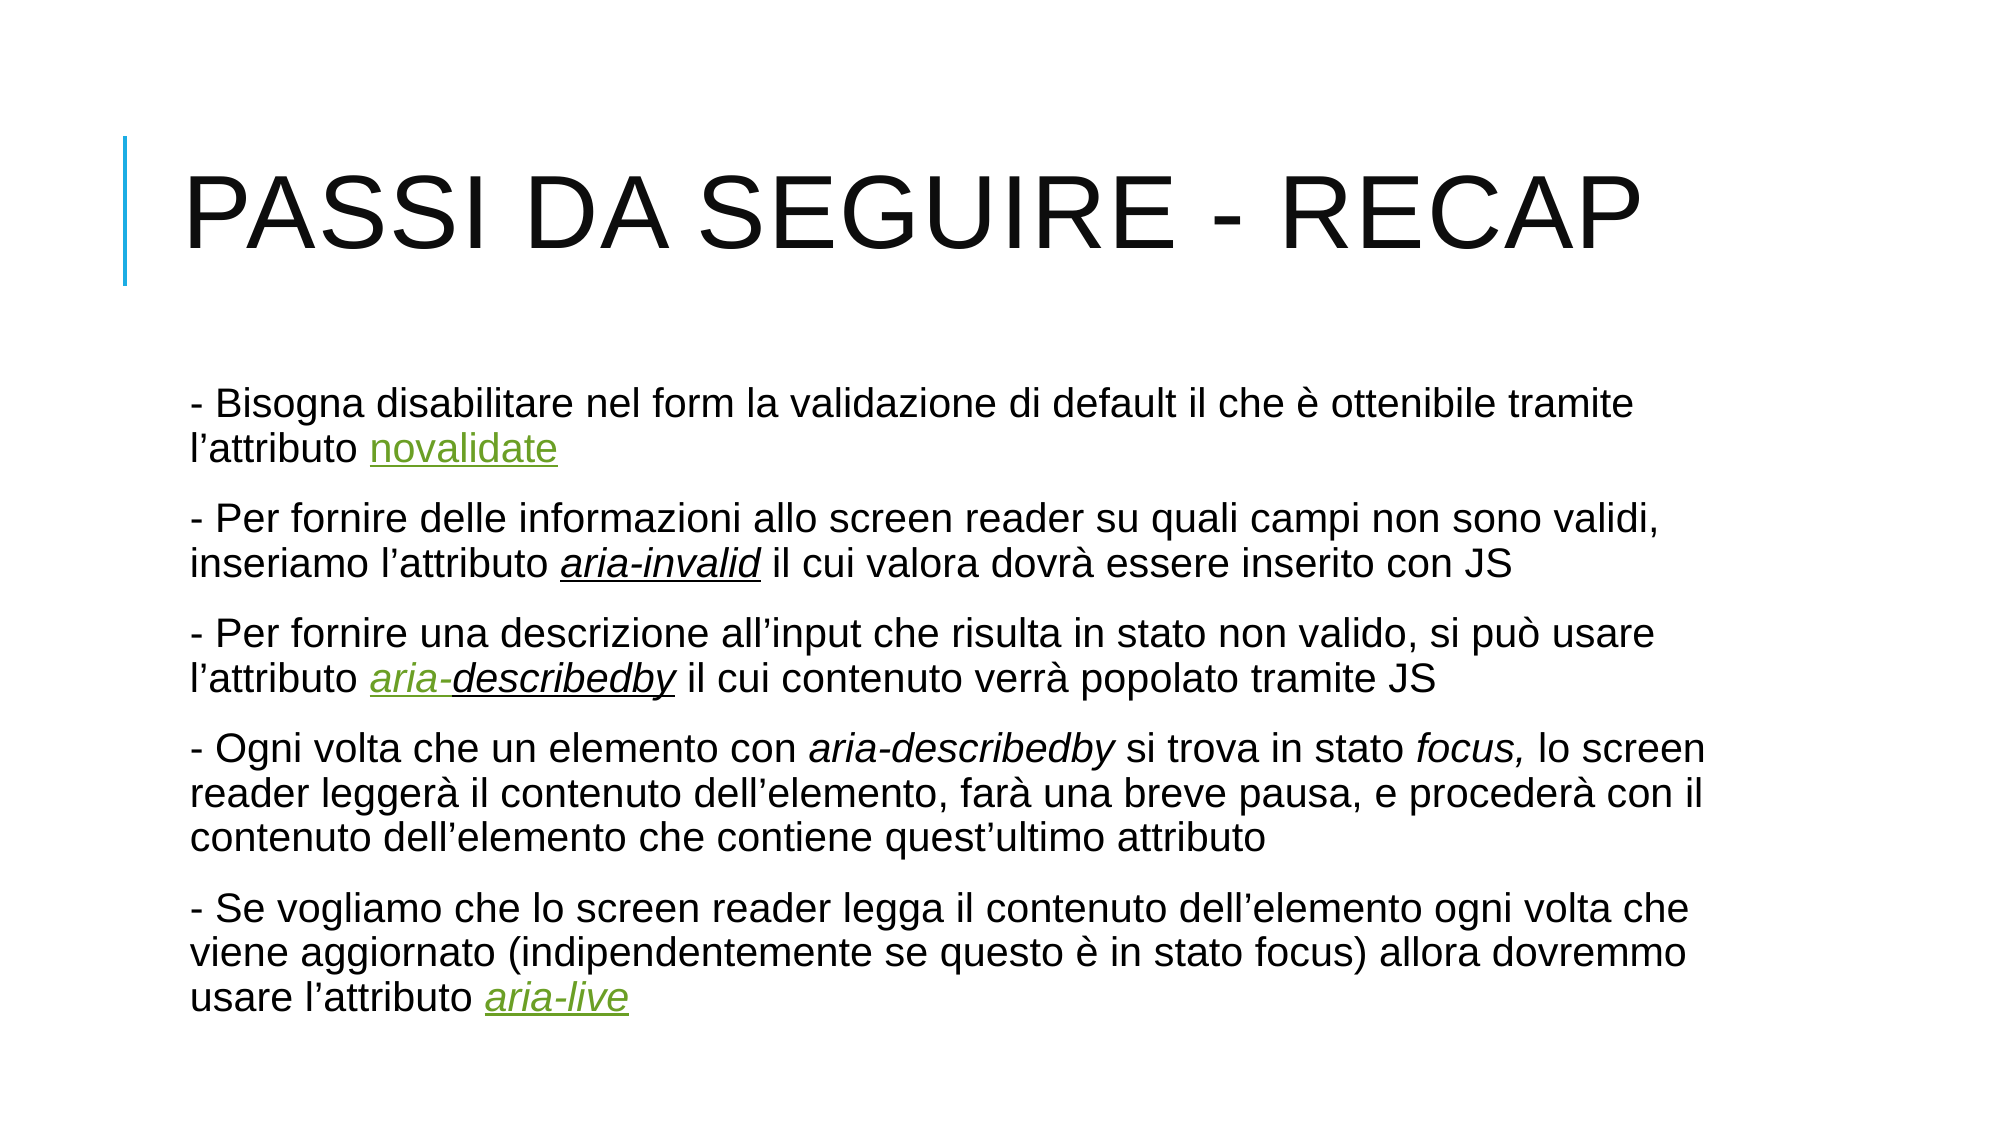

# Passi da seguire - recap
- Bisogna disabilitare nel form la validazione di default il che è ottenibile tramite l’attributo novalidate
- Per fornire delle informazioni allo screen reader su quali campi non sono validi, inseriamo l’attributo aria-invalid il cui valora dovrà essere inserito con JS
- Per fornire una descrizione all’input che risulta in stato non valido, si può usare l’attributo aria-describedby il cui contenuto verrà popolato tramite JS
- Ogni volta che un elemento con aria-describedby si trova in stato focus, lo screen reader leggerà il contenuto dell’elemento, farà una breve pausa, e procederà con il contenuto dell’elemento che contiene quest’ultimo attributo
- Se vogliamo che lo screen reader legga il contenuto dell’elemento ogni volta che viene aggiornato (indipendentemente se questo è in stato focus) allora dovremmo usare l’attributo aria-live